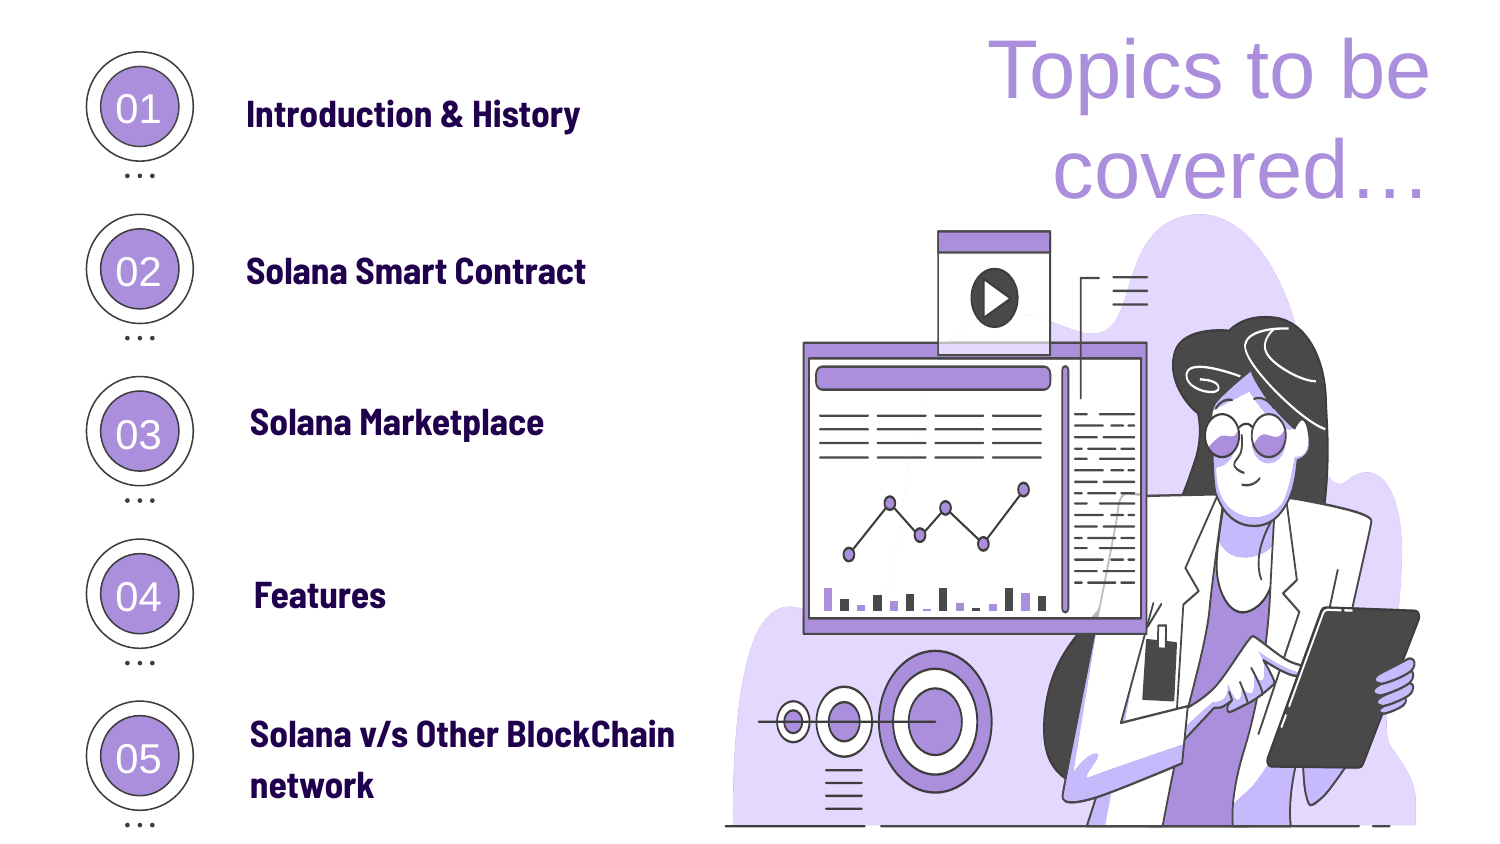

# Topics to be covered…
Introduction & History
01

Solana Smart Contract
02

Solana Marketplace
03

Features
04
Solana v/s Other BlockChain network

05